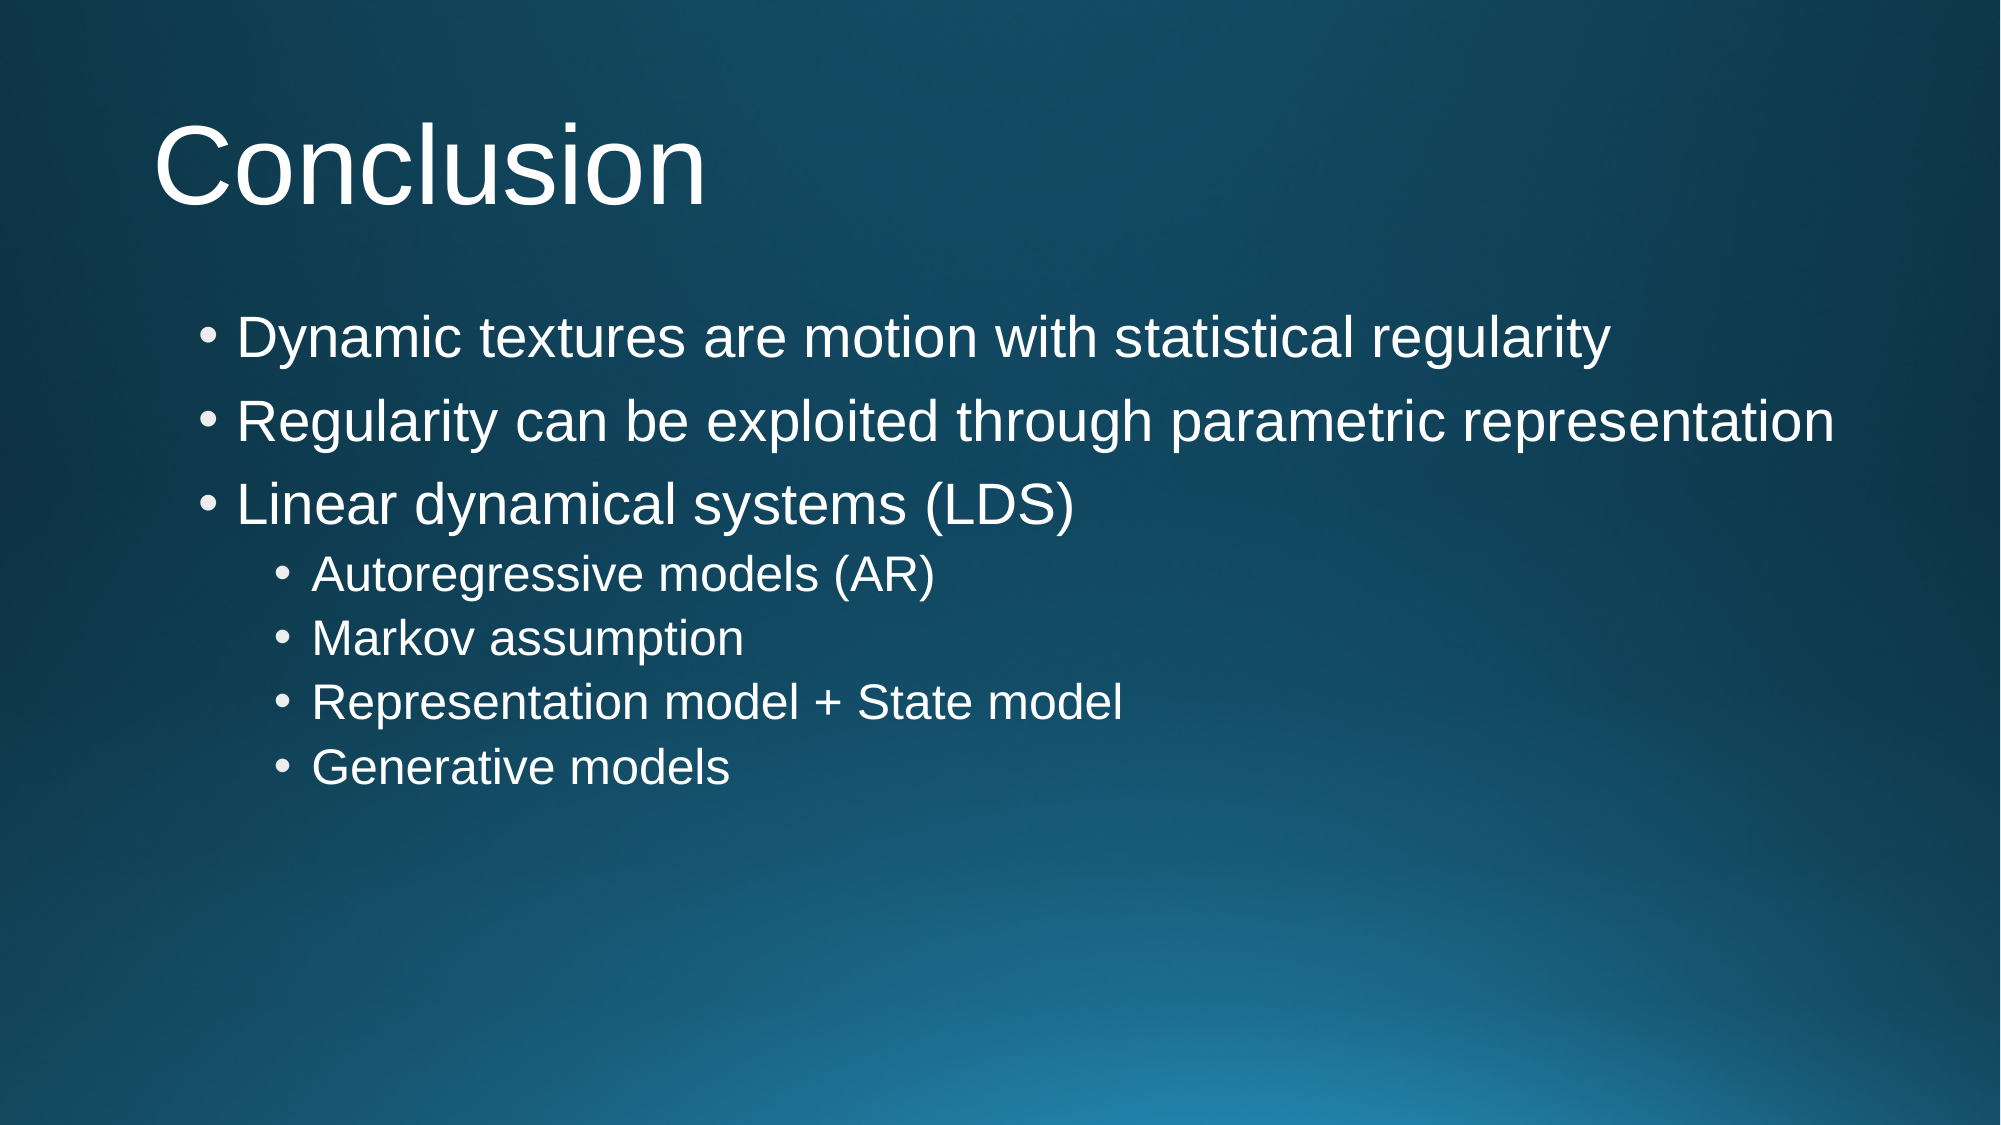

# Conclusion
Dynamic textures are motion with statistical regularity
Regularity can be exploited through parametric representation
Linear dynamical systems (LDS)
Autoregressive models (AR)
Markov assumption
Representation model + State model
Generative models